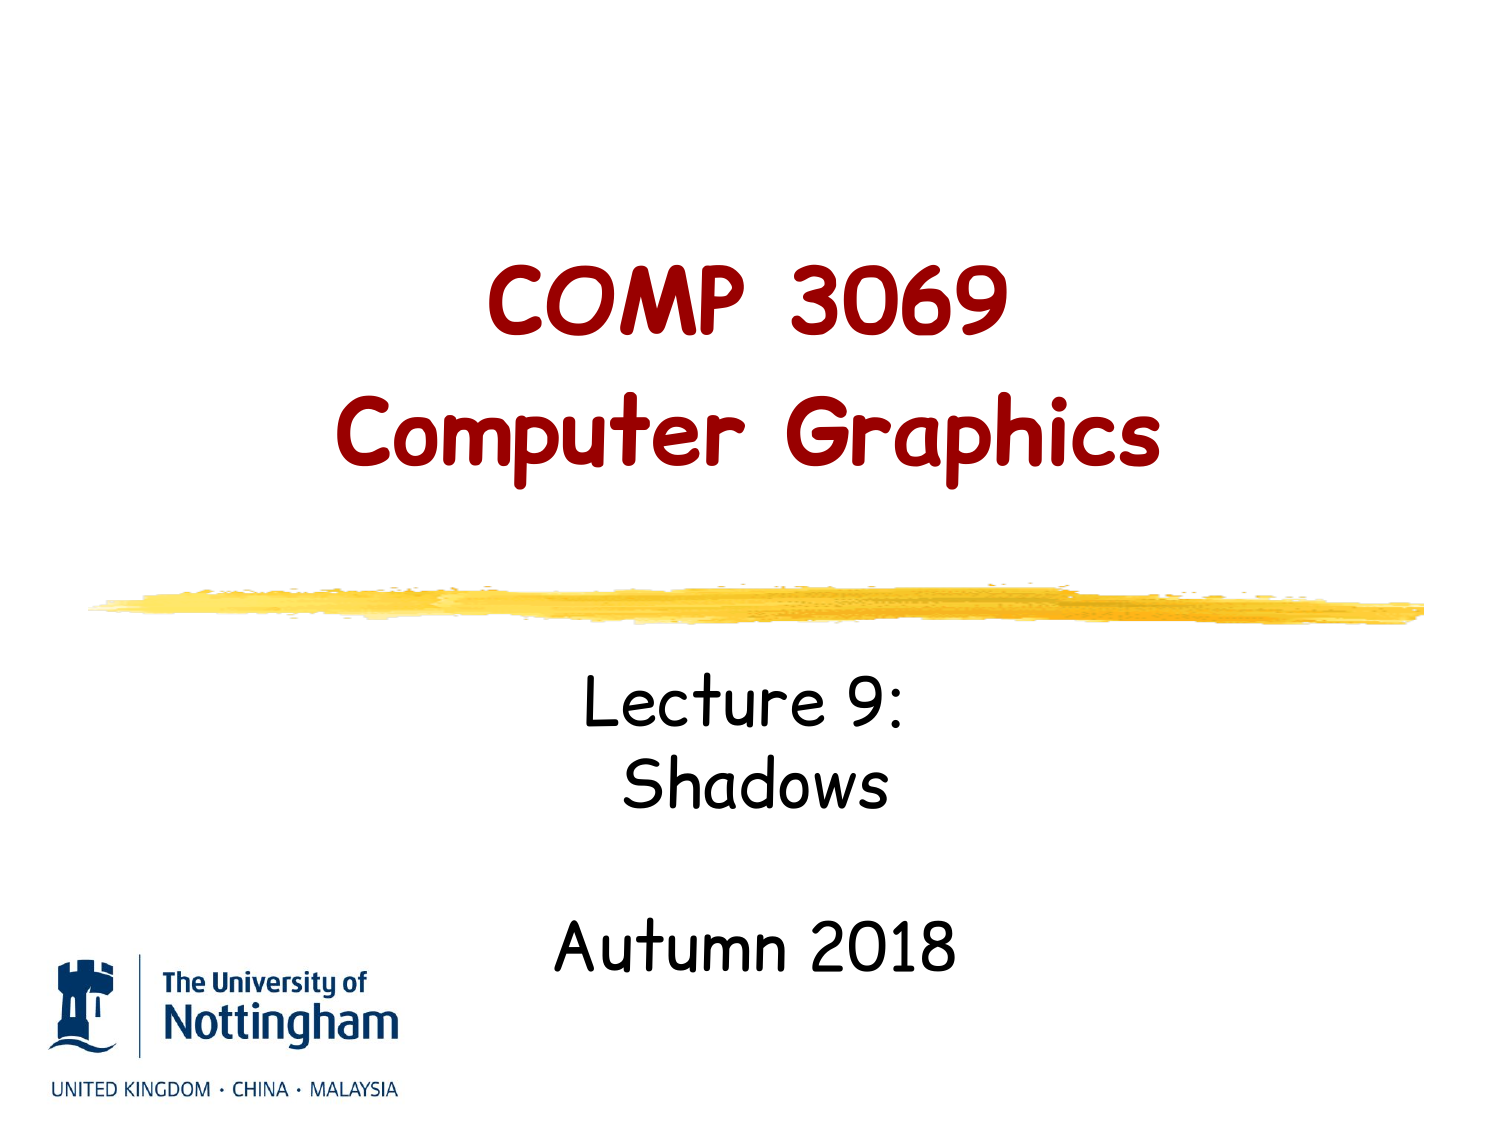

# COMP 3069 Computer Graphics
Lecture 9:
Shadows

Autumn 2018